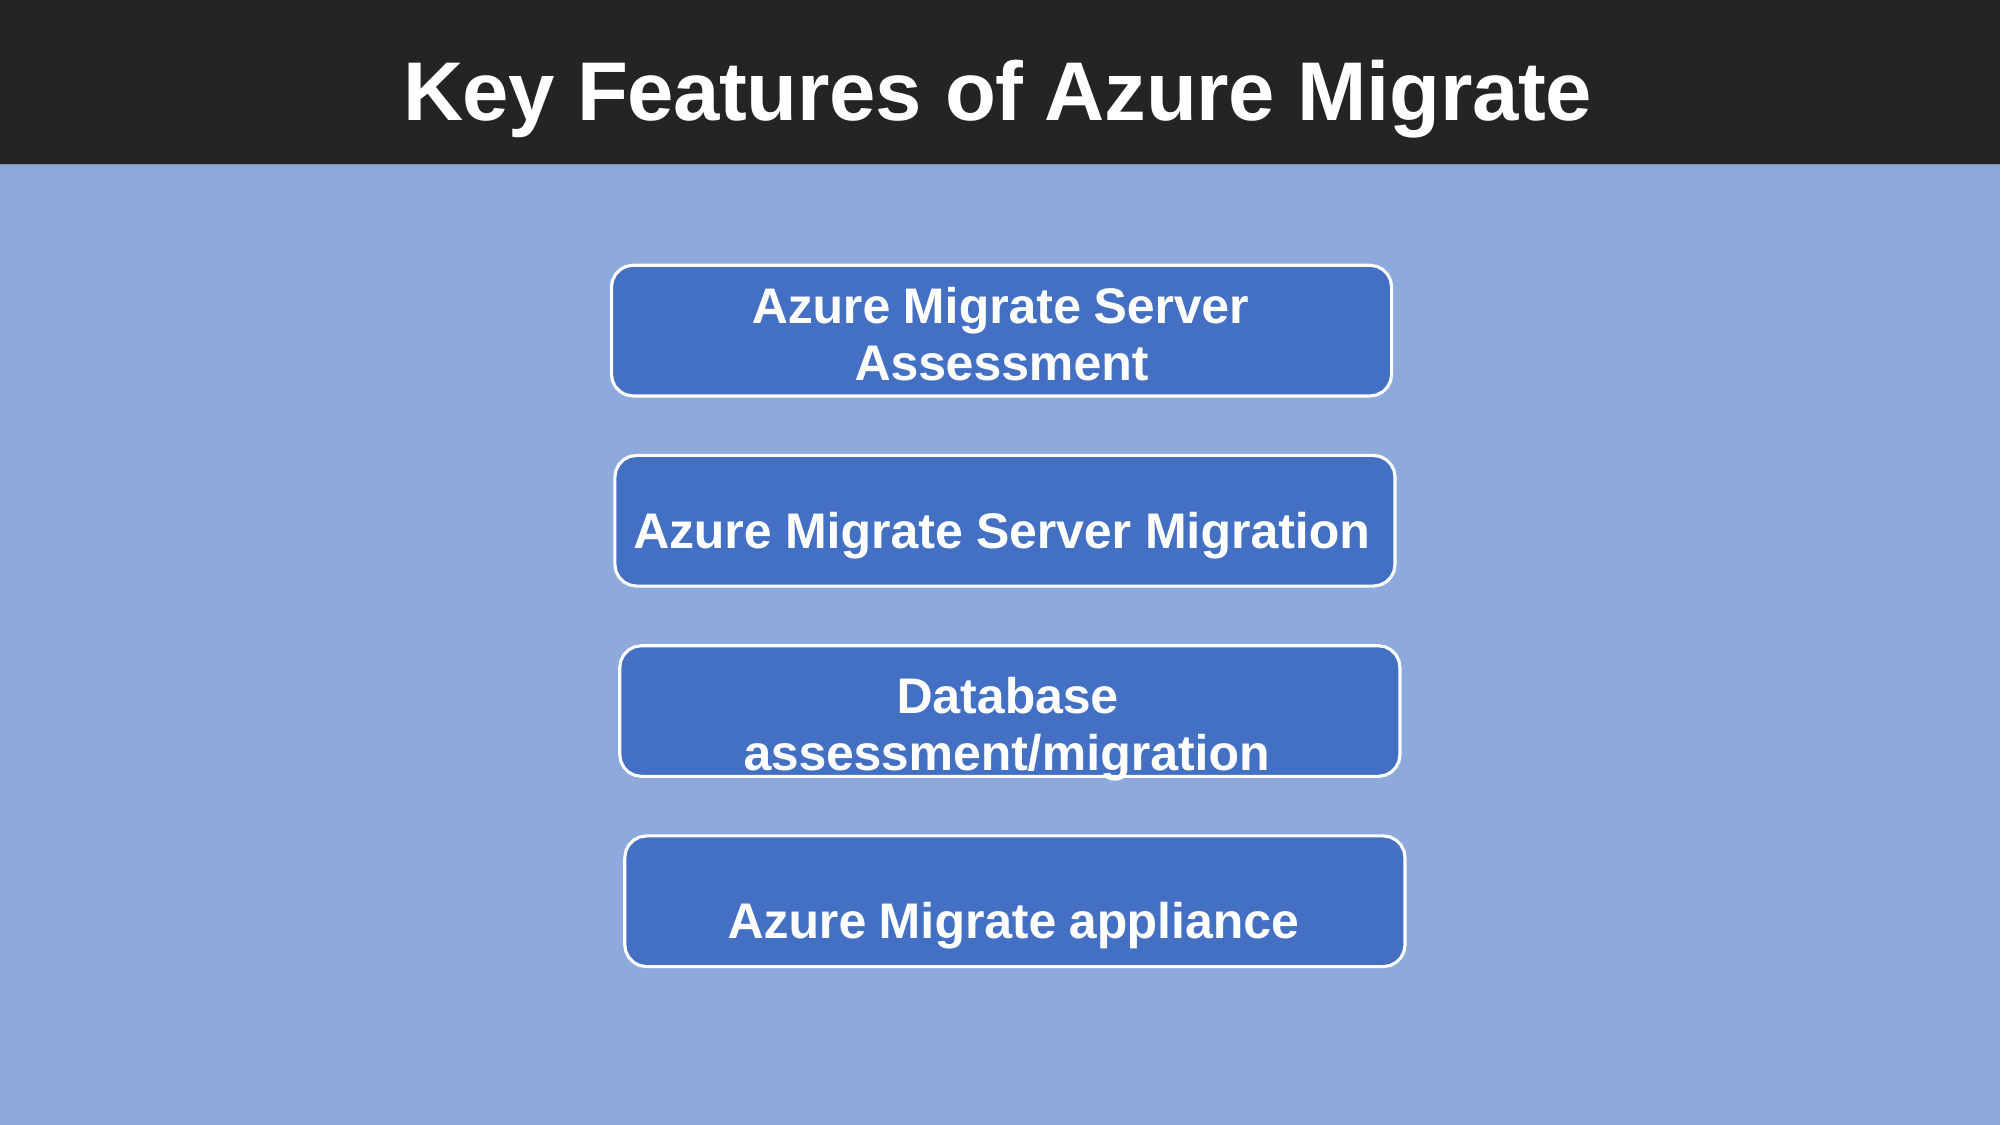

# Key Features of Azure Migrate

Azure Migrate Server
Assessment

Azure Migrate Server Migration

Database
assessment/migration

Azure Migrate appliance